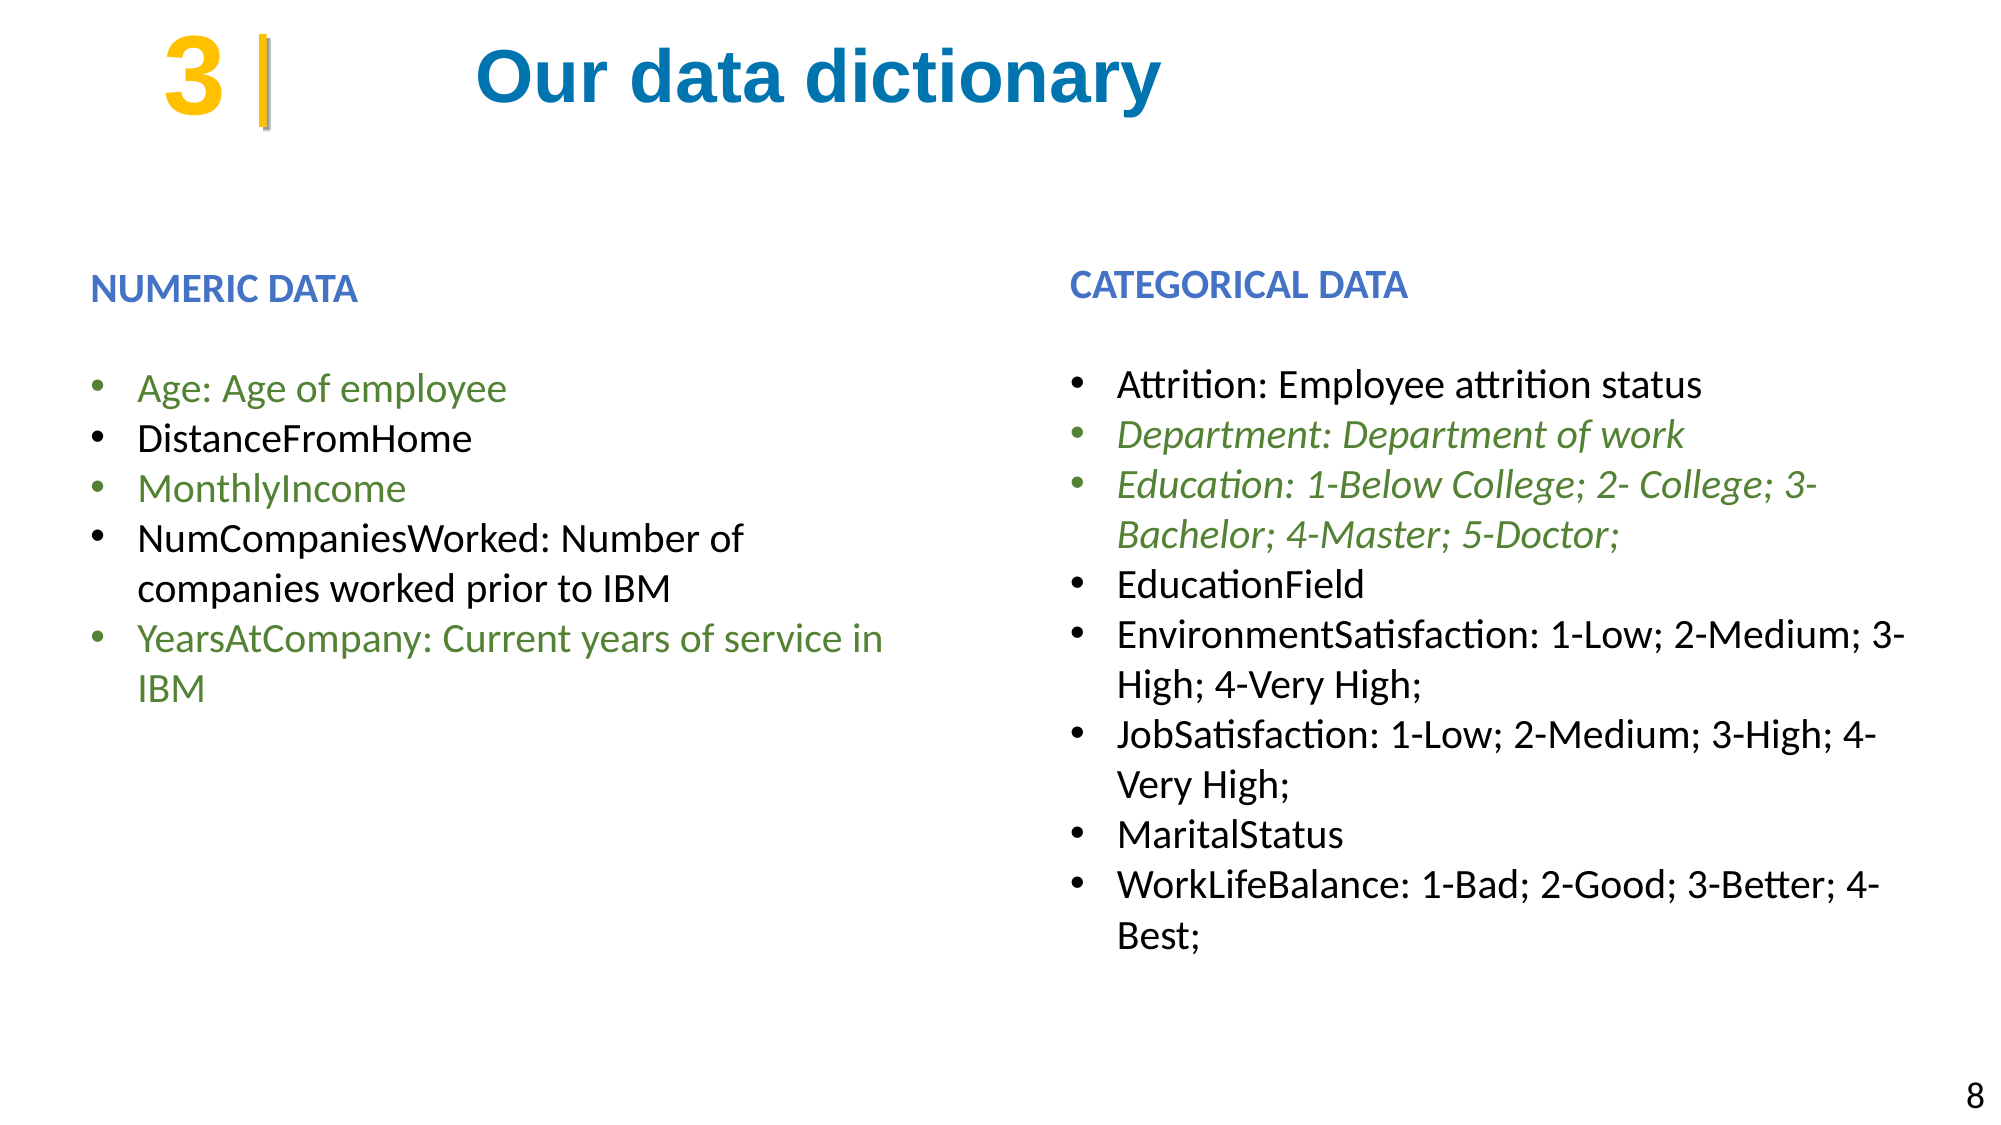

3
Our data dictionary

CATEGORICAL DATA

Attrition: Employee attrition status
Department: Department of work
Education: 1-Below College; 2- College; 3-Bachelor; 4-Master; 5-Doctor;
EducationField
EnvironmentSatisfaction: 1-Low; 2-Medium; 3-High; 4-Very High;
JobSatisfaction: 1-Low; 2-Medium; 3-High; 4-Very High;
MaritalStatus
WorkLifeBalance: 1-Bad; 2-Good; 3-Better; 4-Best;
NUMERIC DATA

Age: Age of employee
DistanceFromHome
MonthlyIncome
NumCompaniesWorked: Number of companies worked prior to IBM
YearsAtCompany: Current years of service in IBM

8